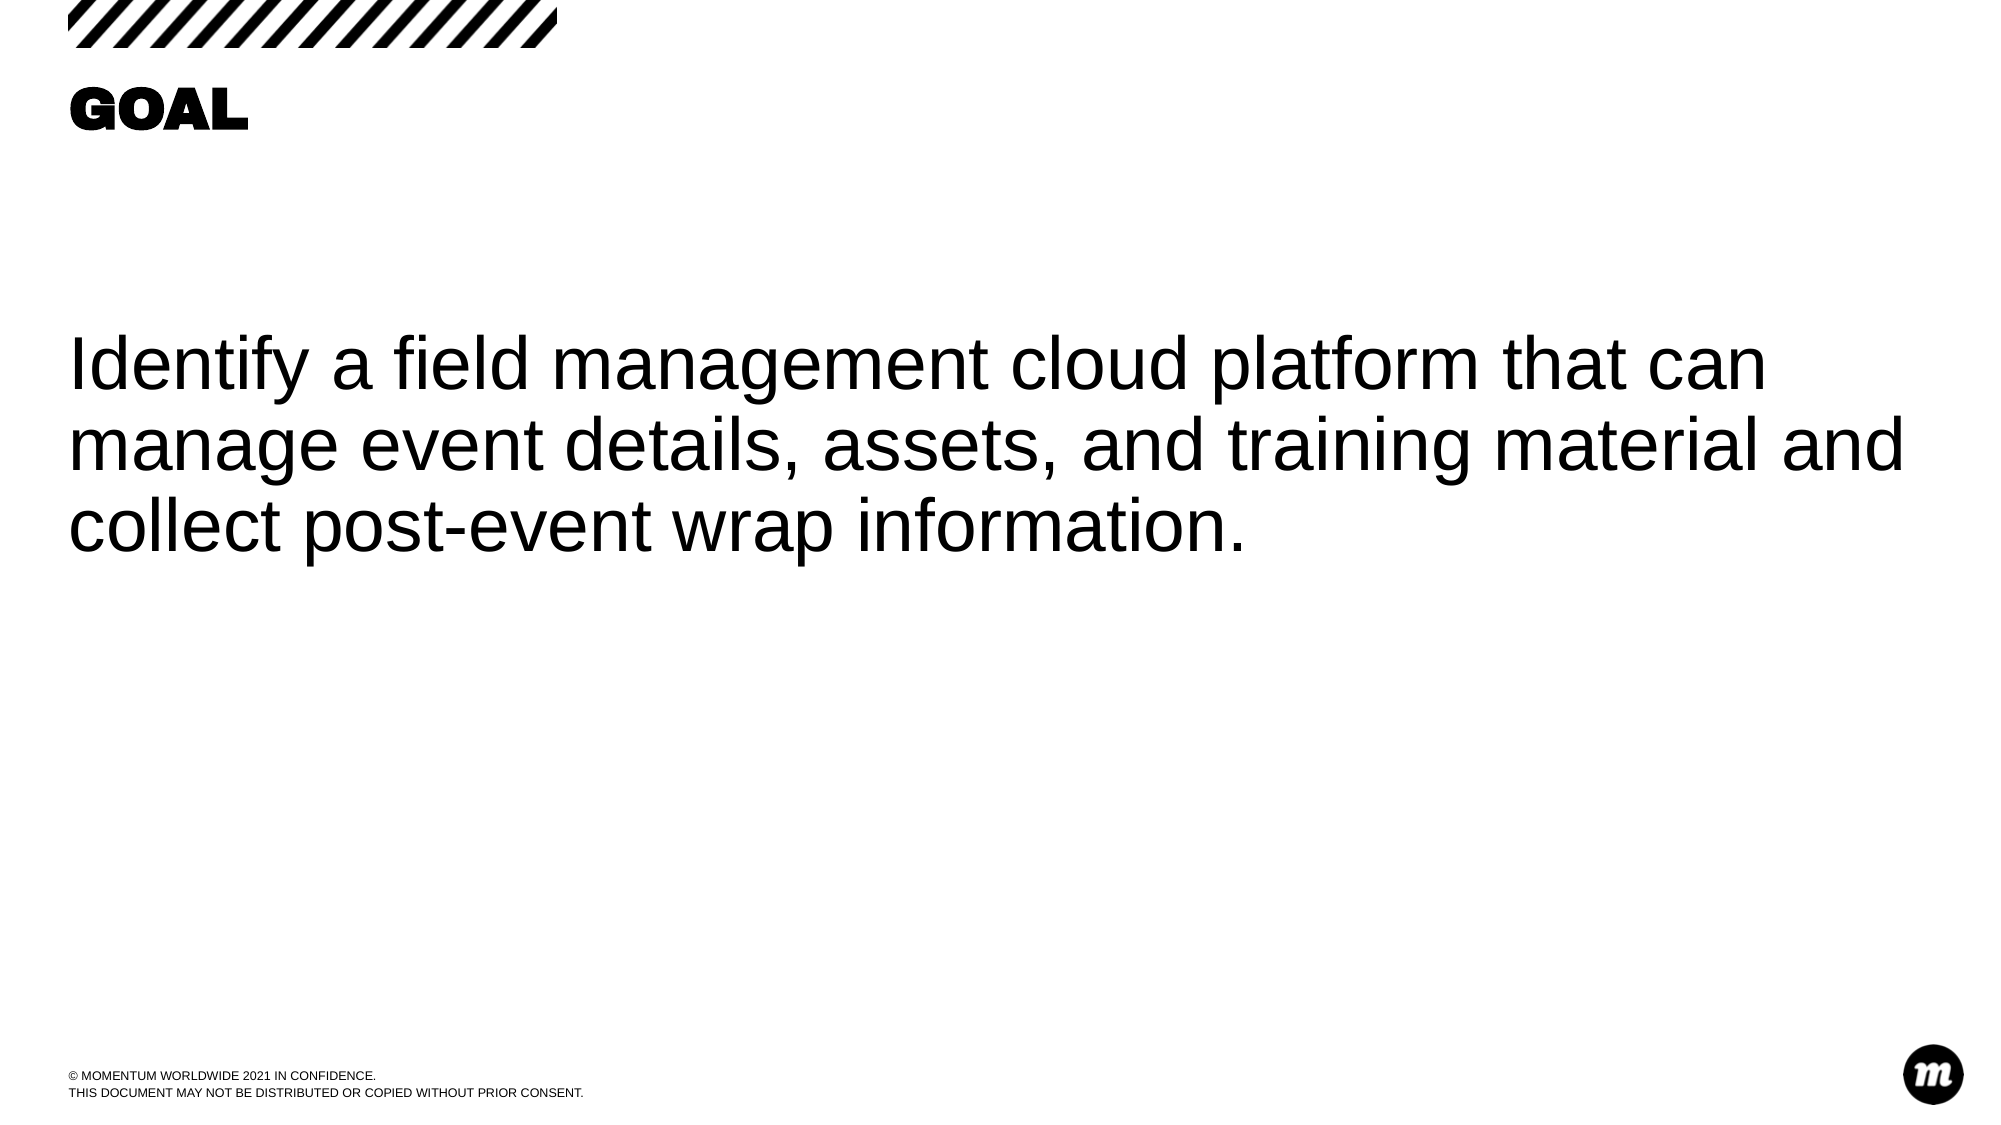

# GOAL
Identify a field management cloud platform that can manage event details, assets, and training material and collect post-event wrap information.